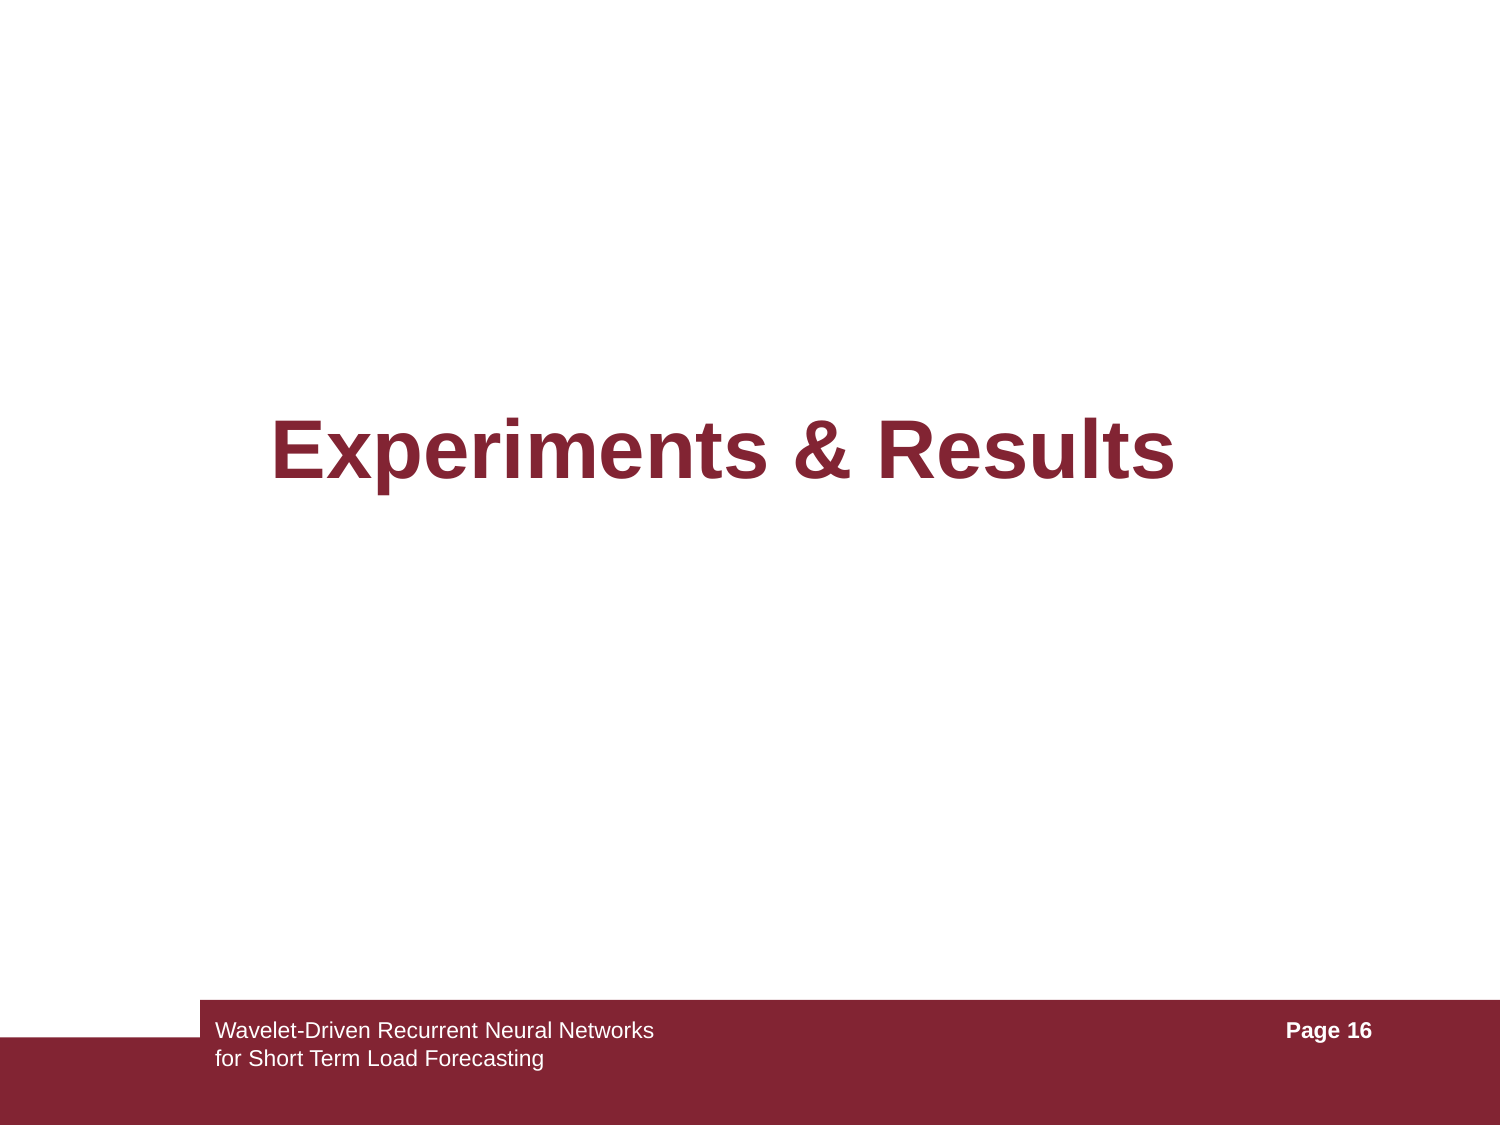

# Experiments & Results
Wavelet-Driven Recurrent Neural Networks for Short Term Load Forecasting
Page 16